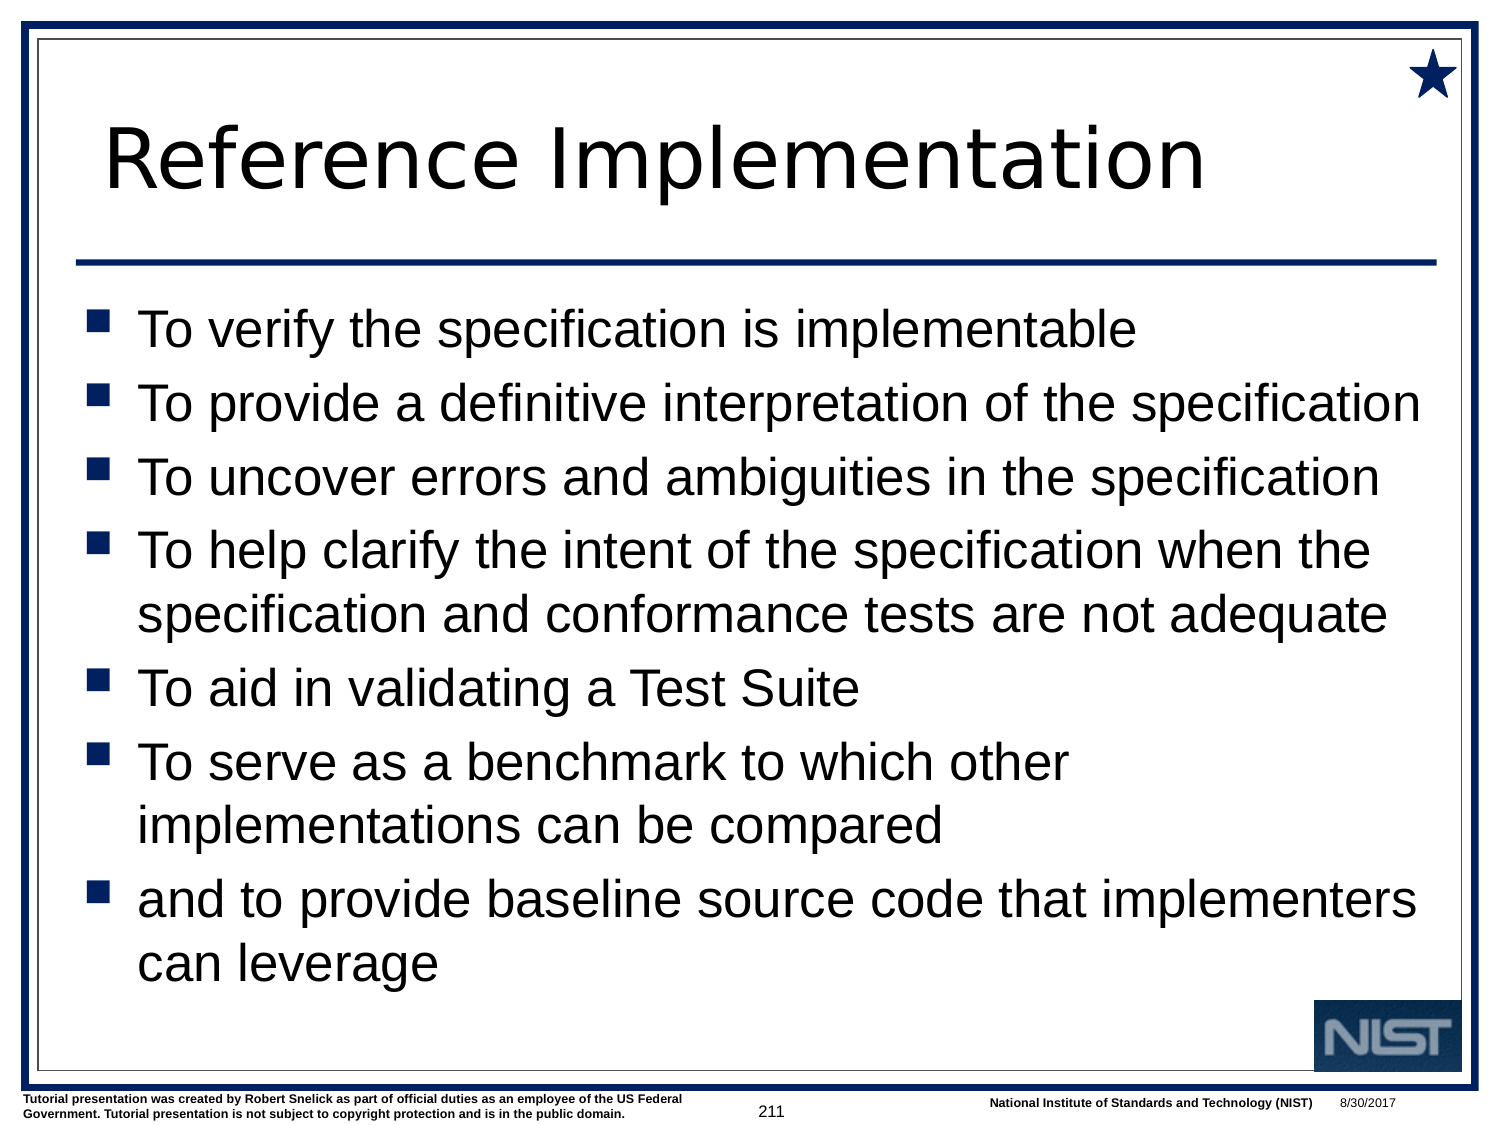

# Reference Implementation
To verify the specification is implementable
To provide a definitive interpretation of the specification
To uncover errors and ambiguities in the specification
To help clarify the intent of the specification when the specification and conformance tests are not adequate
To aid in validating a Test Suite
To serve as a benchmark to which other implementations can be compared
and to provide baseline source code that implementers can leverage
211
8/30/2017